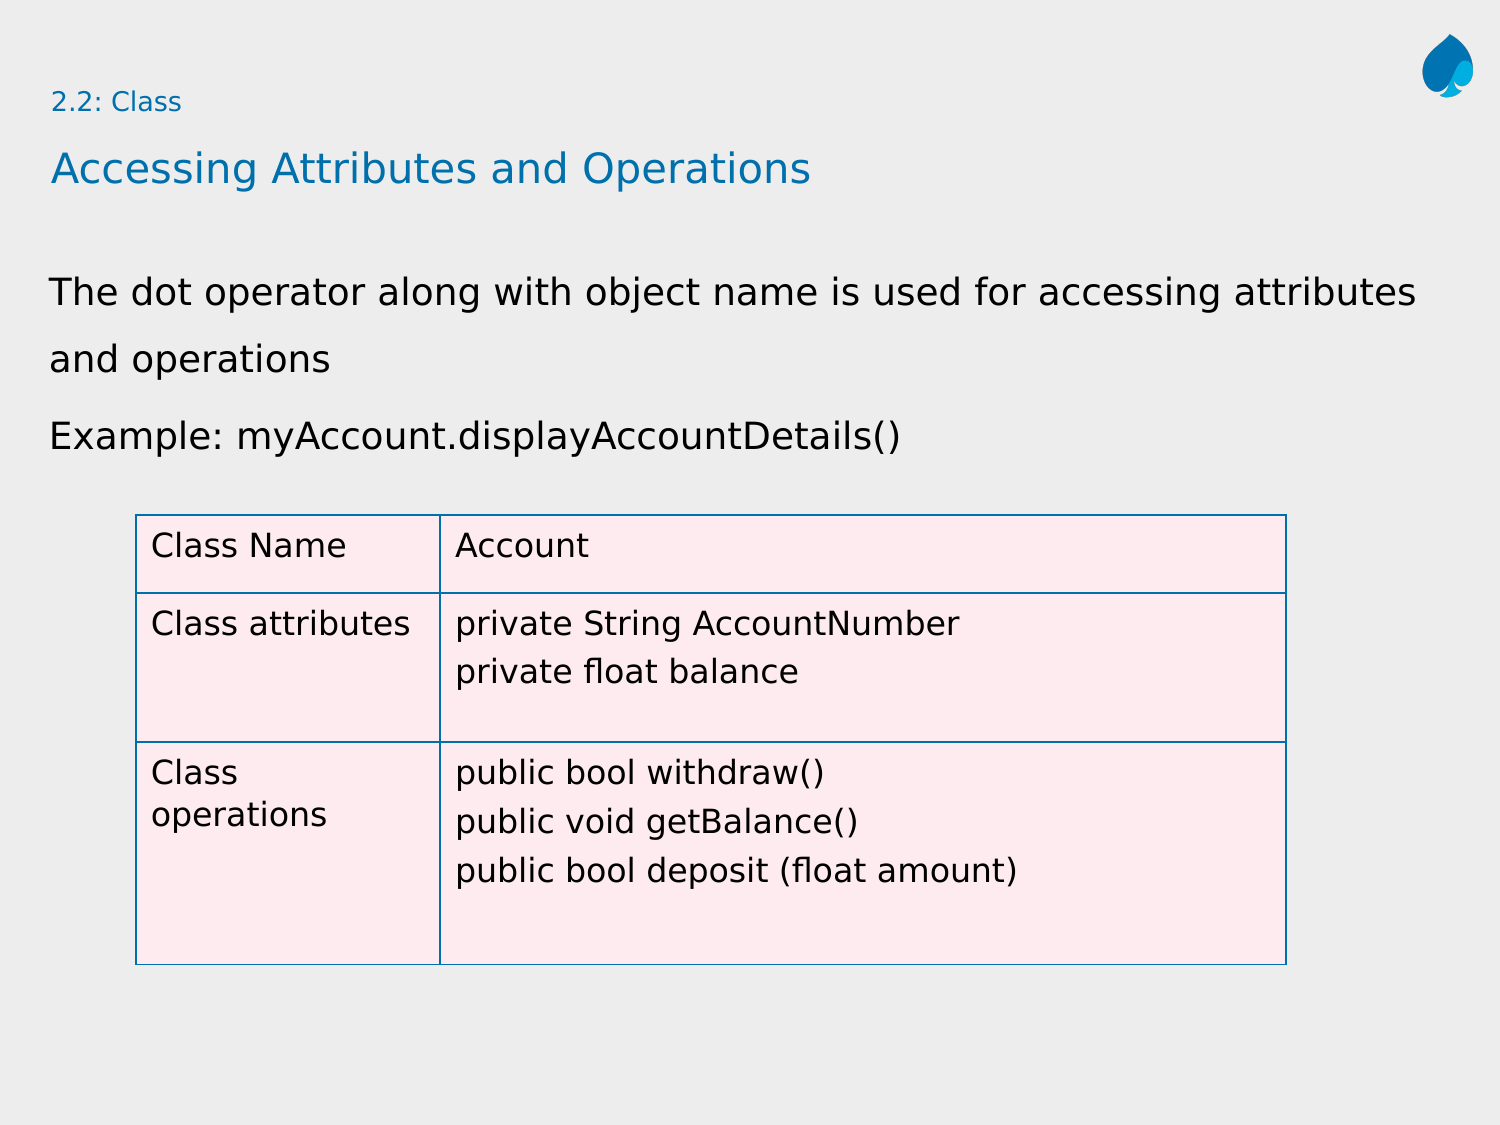

# 2.2: Class Accessing Attributes and Operations
The dot operator along with object name is used for accessing attributes and operations
Example: myAccount.displayAccountDetails()

| Class Name | Account |
| --- | --- |
| Class attributes | private String AccountNumber private float balance |
| Class operations | public bool withdraw() public void getBalance() public bool deposit (float amount) |